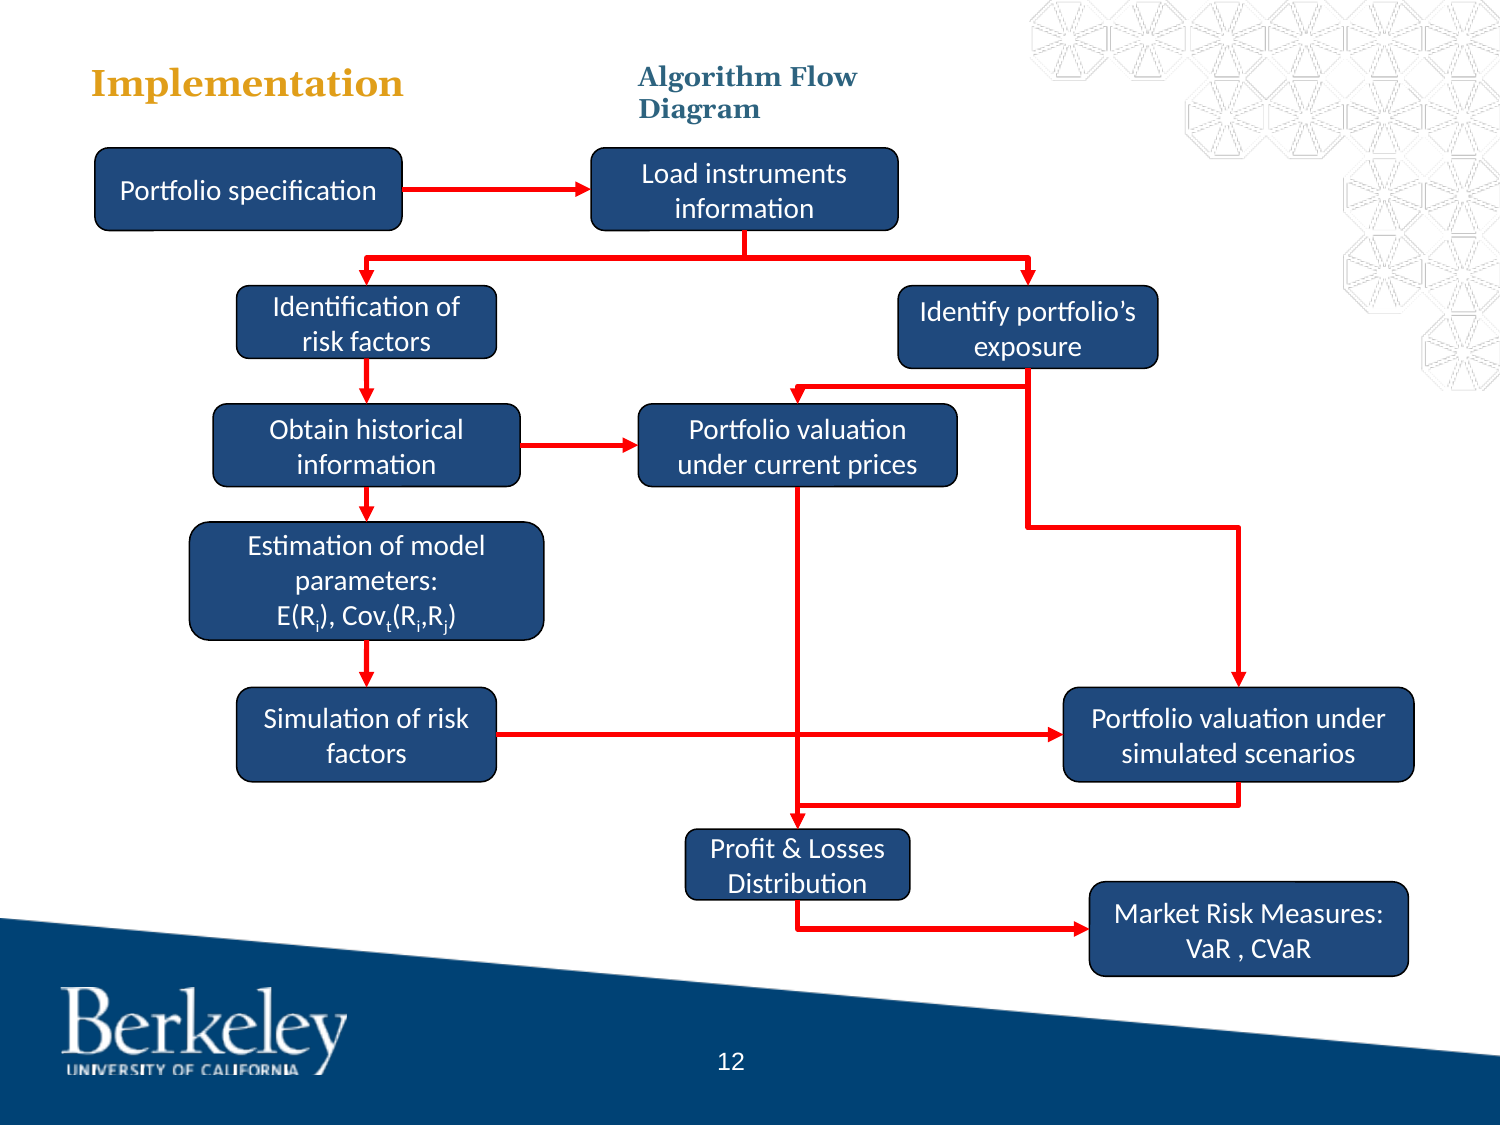

Algorithm Flow Diagram
Implementation
Portfolio specification
Load instruments information
Identification of risk factors
Identify portfolio’s exposure
Obtain historical information
Portfolio valuation under current prices
Estimation of model parameters:
E(Ri), Covt(Ri,Rj)
Simulation of risk factors
Portfolio valuation under simulated scenarios
Profit & Losses
Distribution
Market Risk Measures:
VaR , CVaR